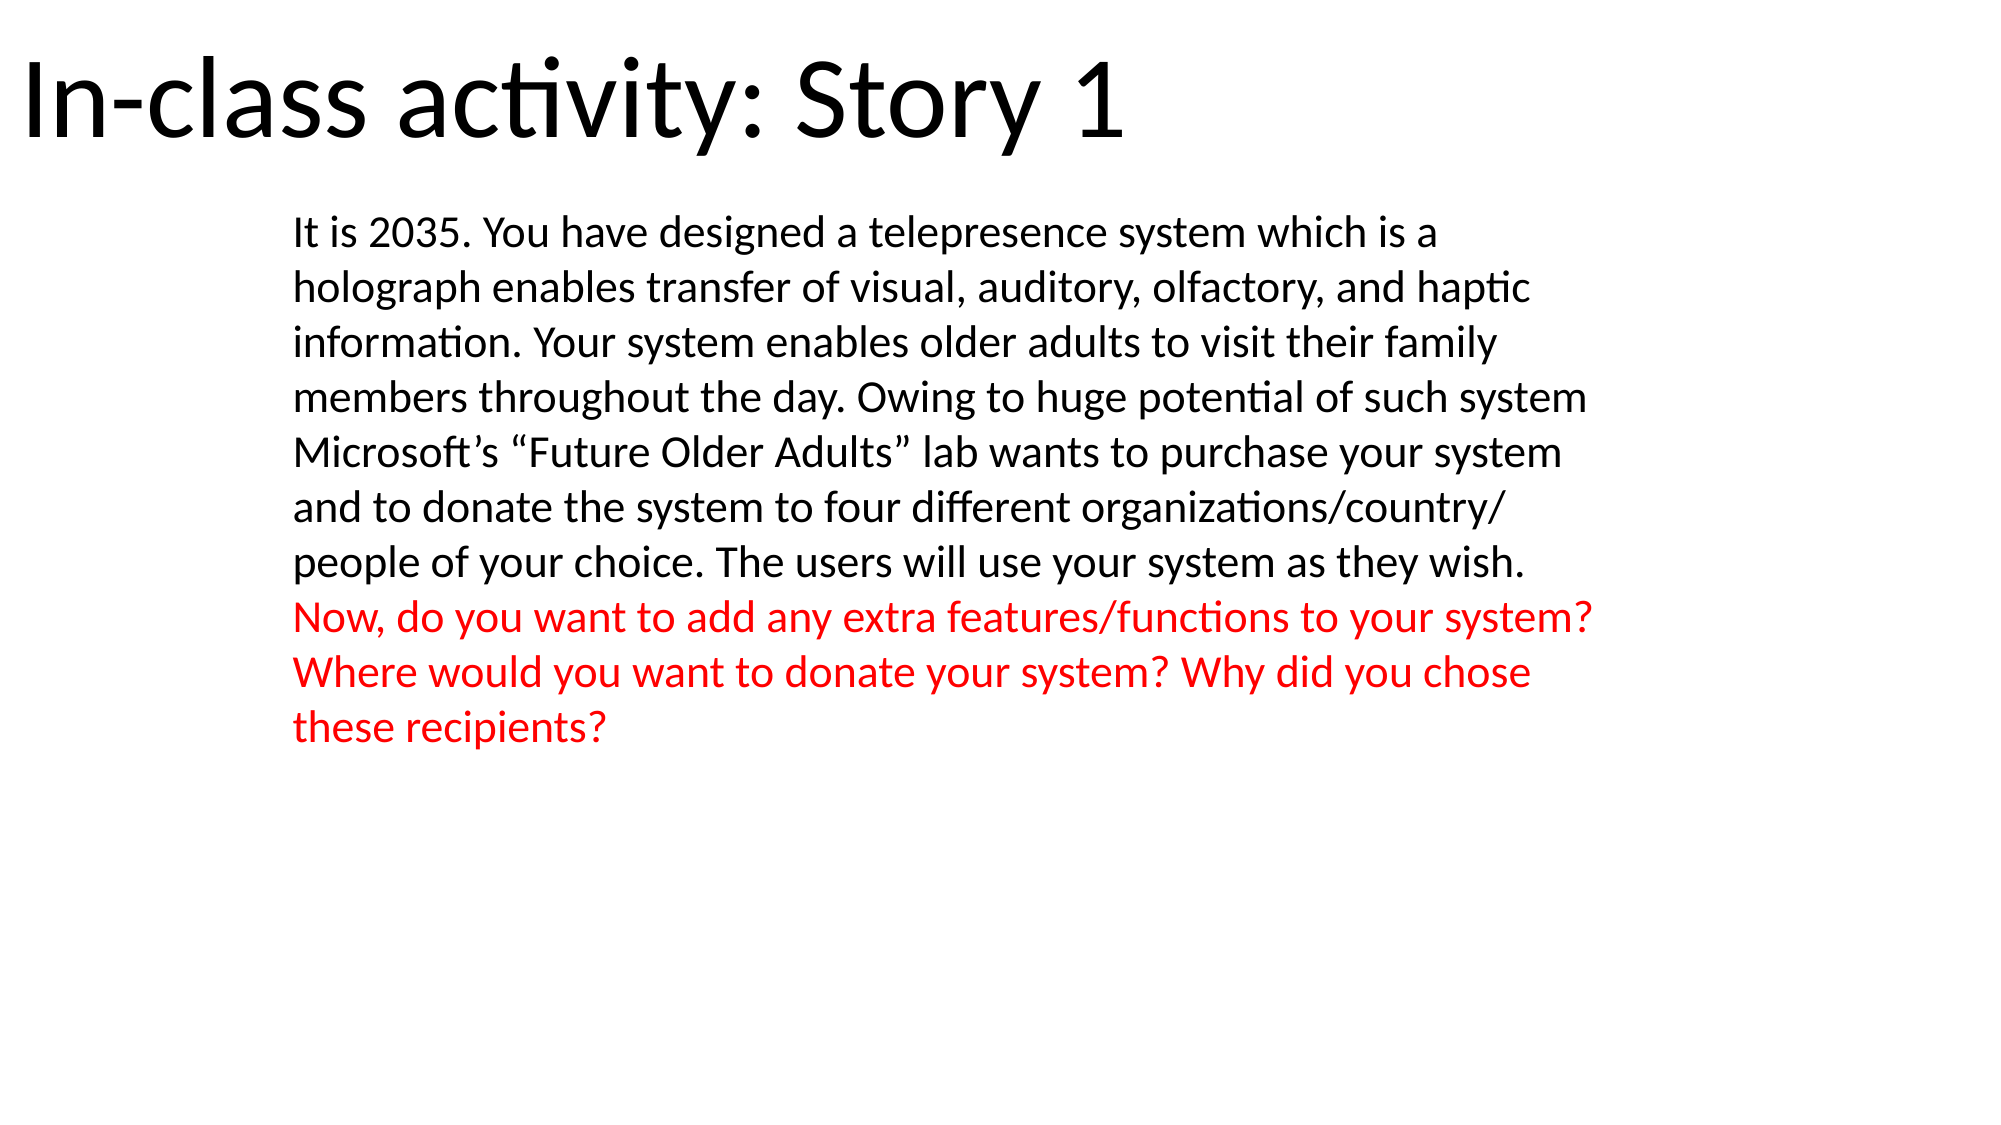

In-class activity: Story 1
It is 2035. You have designed a telepresence system which is a holograph enables transfer of visual, auditory, olfactory, and haptic information. Your system enables older adults to visit their family members throughout the day. Owing to huge potential of such system Microsoft’s “Future Older Adults” lab wants to purchase your system and to donate the system to four different organizations/country/ people of your choice. The users will use your system as they wish. Now, do you want to add any extra features/functions to your system? Where would you want to donate your system? Why did you chose these recipients?